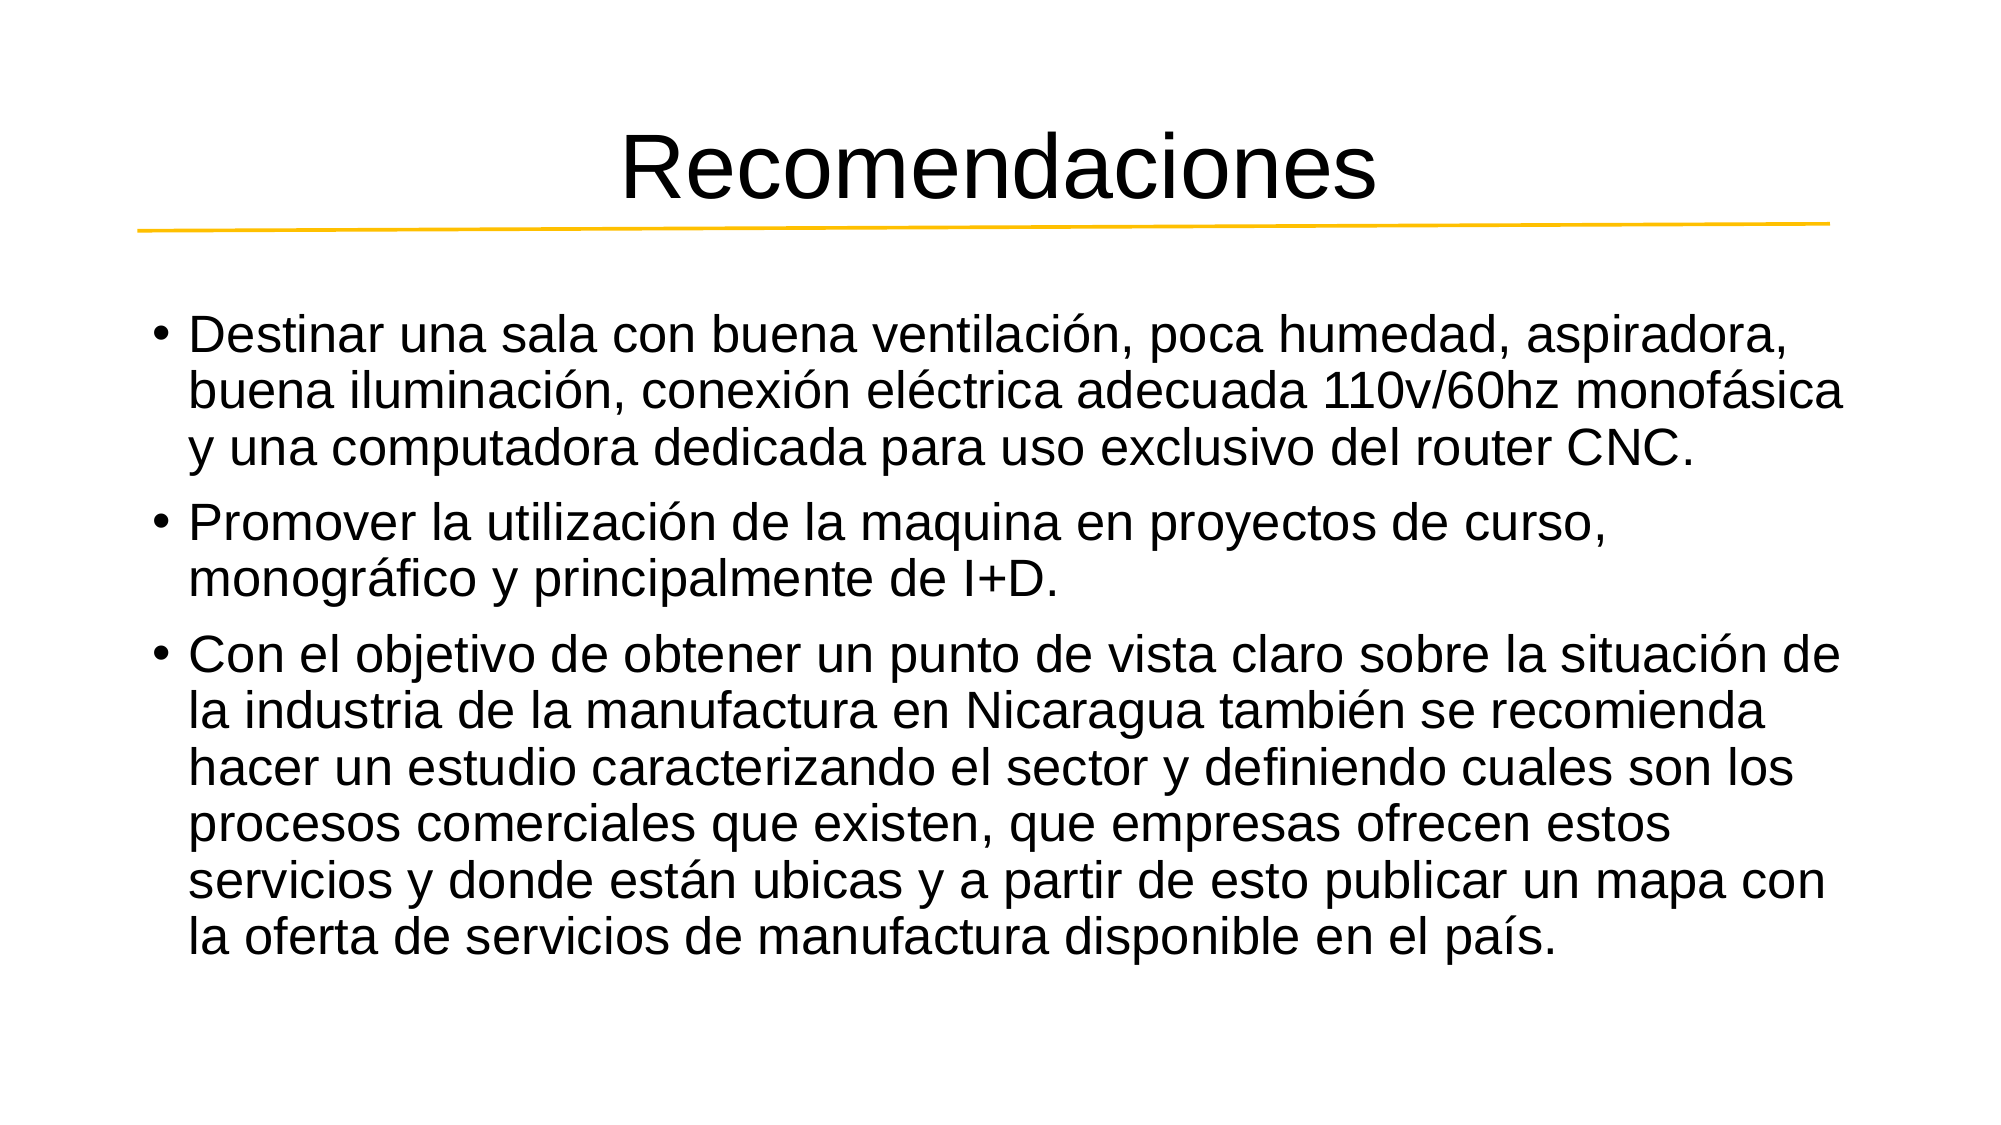

# Recomendaciones
Destinar una sala con buena ventilación, poca humedad, aspiradora, buena iluminación, conexión eléctrica adecuada 110v/60hz monofásica y una computadora dedicada para uso exclusivo del router CNC.
Promover la utilización de la maquina en proyectos de curso, monográfico y principalmente de I+D.
Con el objetivo de obtener un punto de vista claro sobre la situación de la industria de la manufactura en Nicaragua también se recomienda hacer un estudio caracterizando el sector y definiendo cuales son los procesos comerciales que existen, que empresas ofrecen estos servicios y donde están ubicas y a partir de esto publicar un mapa con la oferta de servicios de manufactura disponible en el país.